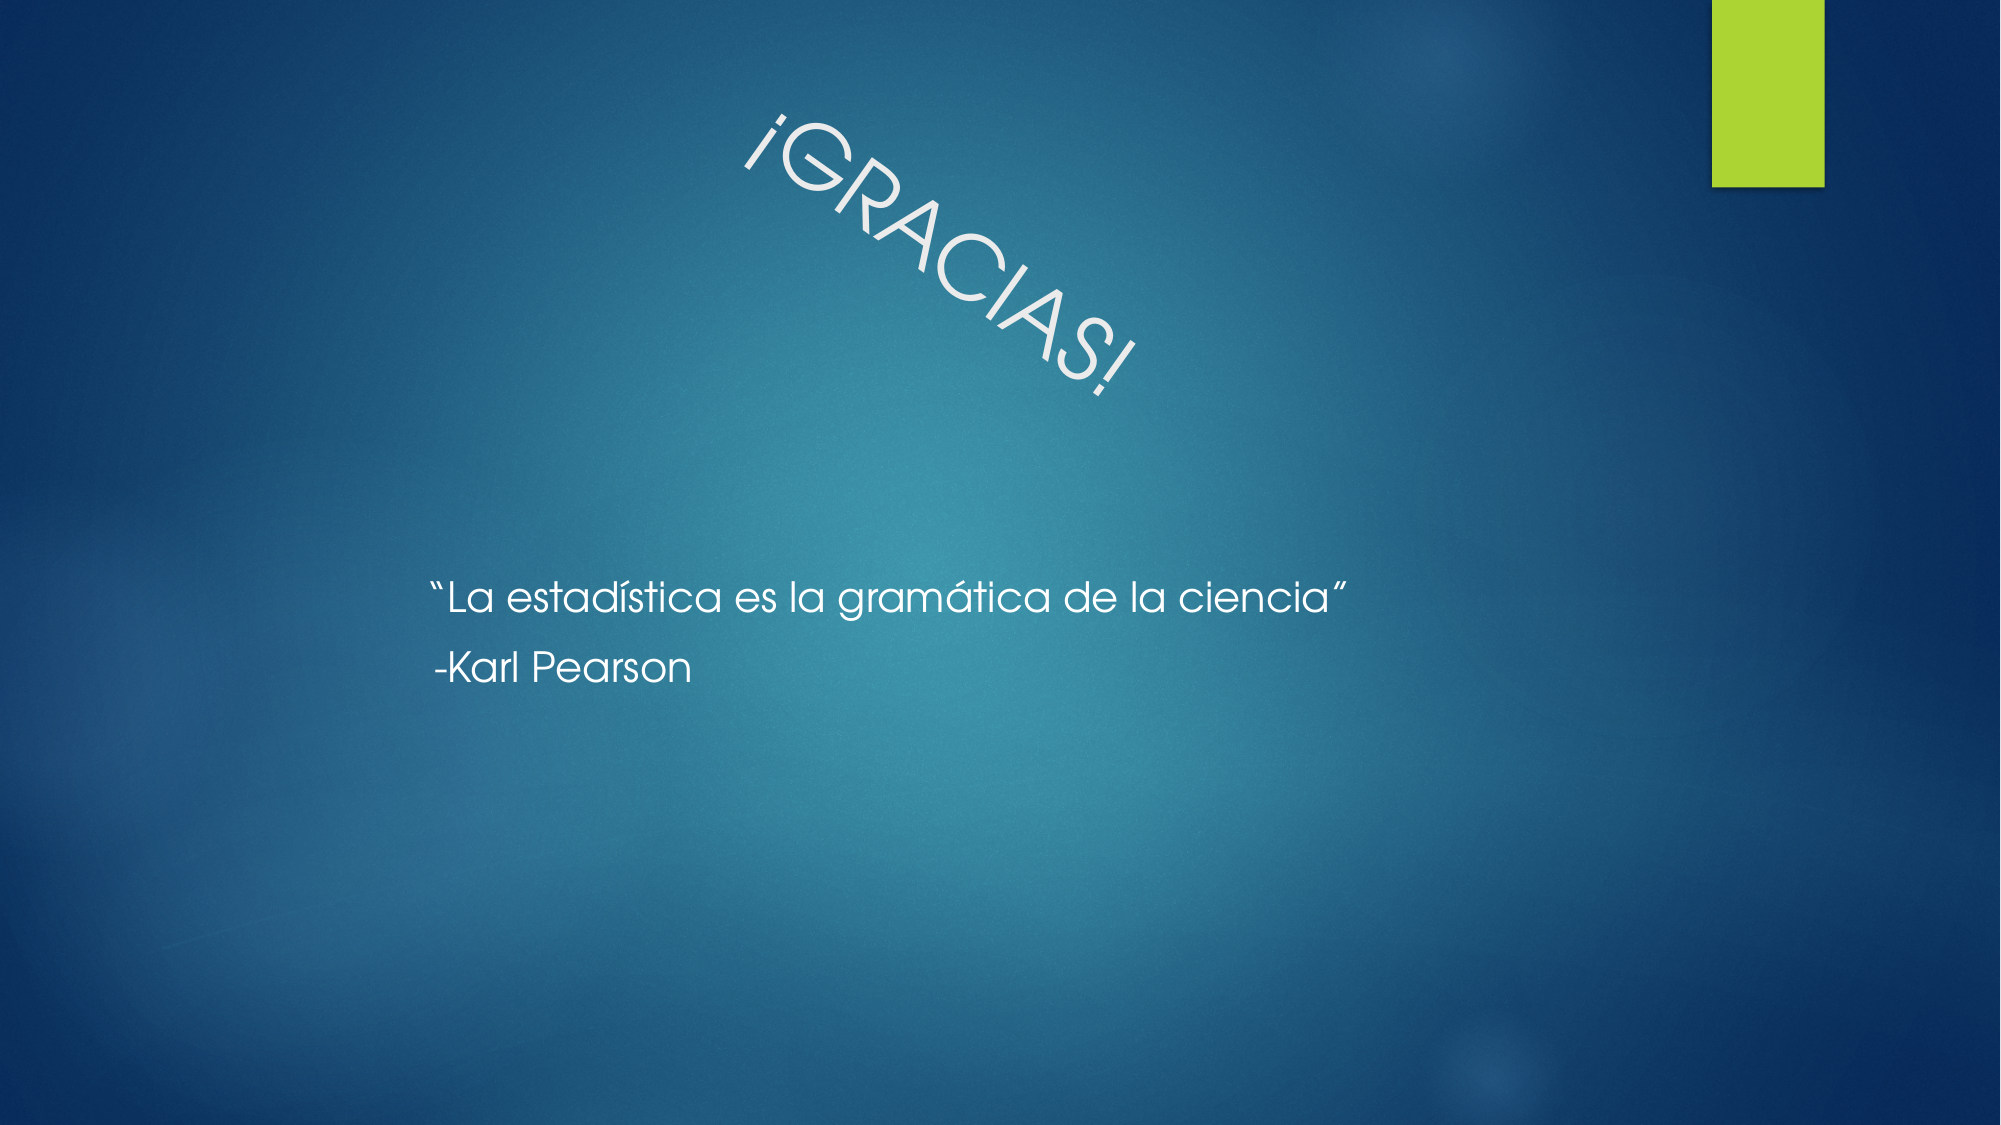

# ¡GRACIAS!
“La estadística es la gramática de la ciencia”
                       -Karl Pearson